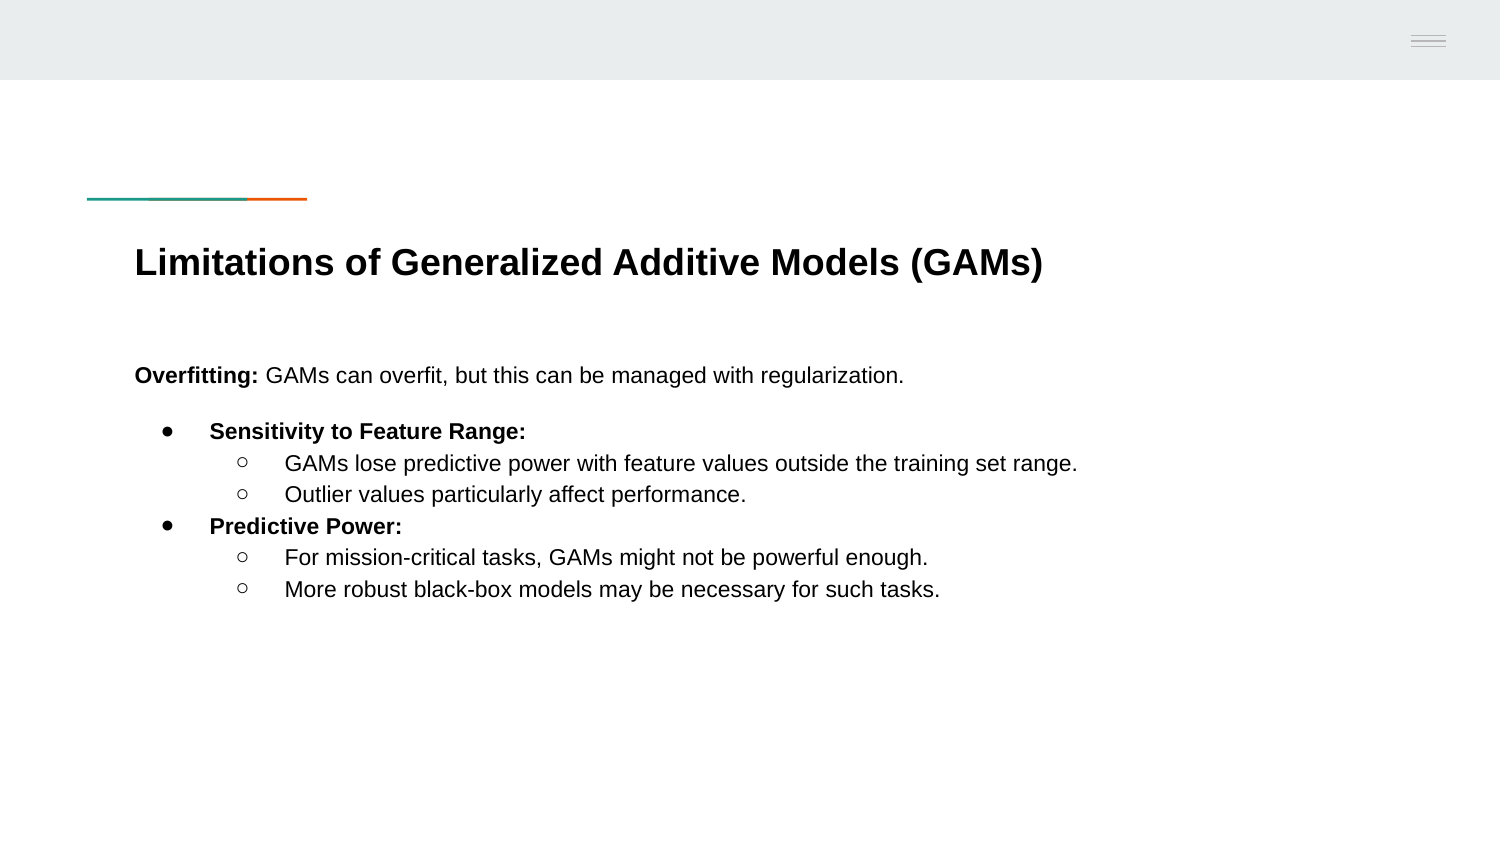

# Limitations of Generalized Additive Models (GAMs)
Overfitting: GAMs can overfit, but this can be managed with regularization.
Sensitivity to Feature Range:
GAMs lose predictive power with feature values outside the training set range.
Outlier values particularly affect performance.
Predictive Power:
For mission-critical tasks, GAMs might not be powerful enough.
More robust black-box models may be necessary for such tasks.